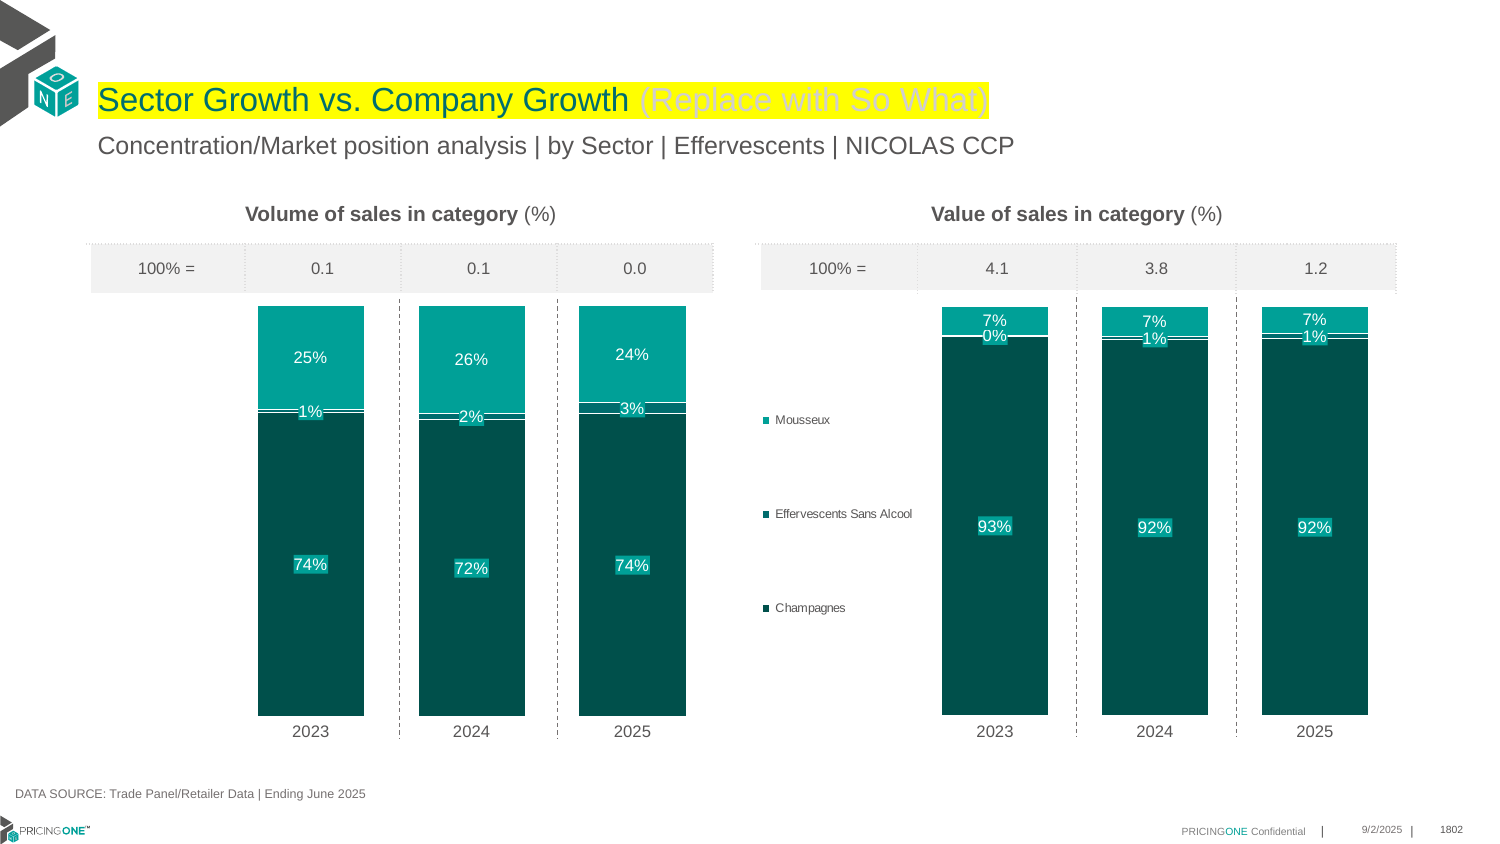

# Sector Growth vs. Company Growth (Replace with So What)
Concentration/Market position analysis | by Sector | Effervescents | NICOLAS CCP
| Volume of sales in category (%) |  |  |  |
| --- | --- | --- | --- |
| 100% = | 0.1 | 0.1 | 0.0 |
| Value of sales in category (%) |  |  |  |
| --- | --- | --- | --- |
| 100% = | 4.1 | 3.8 | 1.2 |

### Chart

| Category | Champagnes | Effervescents Sans Alcool | Mousseux |
|---|---|---|---|
| 2023 | 0.7400786382396757 | 0.006838107797885071 | 0.25308325396243925 |
| 2024 | 0.7214059162405334 | 0.016143439704835266 | 0.26245064405463137 |
| 2025 | 0.7358624135920713 | 0.02877488131923045 | 0.23536270508869825 |

### Chart

| Category | Champagnes | Effervescents Sans Alcool | Mousseux |
|---|---|---|---|
| 2023 | 0.926975868942292 | 0.0024148077292593544 | 0.07060932332844863 |
| 2024 | 0.9183855802782483 | 0.007312467802699719 | 0.07430195191905194 |
| 2025 | 0.9202170821156991 | 0.013407964863353392 | 0.06637495302094754 |
DATA SOURCE: Trade Panel/Retailer Data | Ending June 2025

9/2/2025
1802